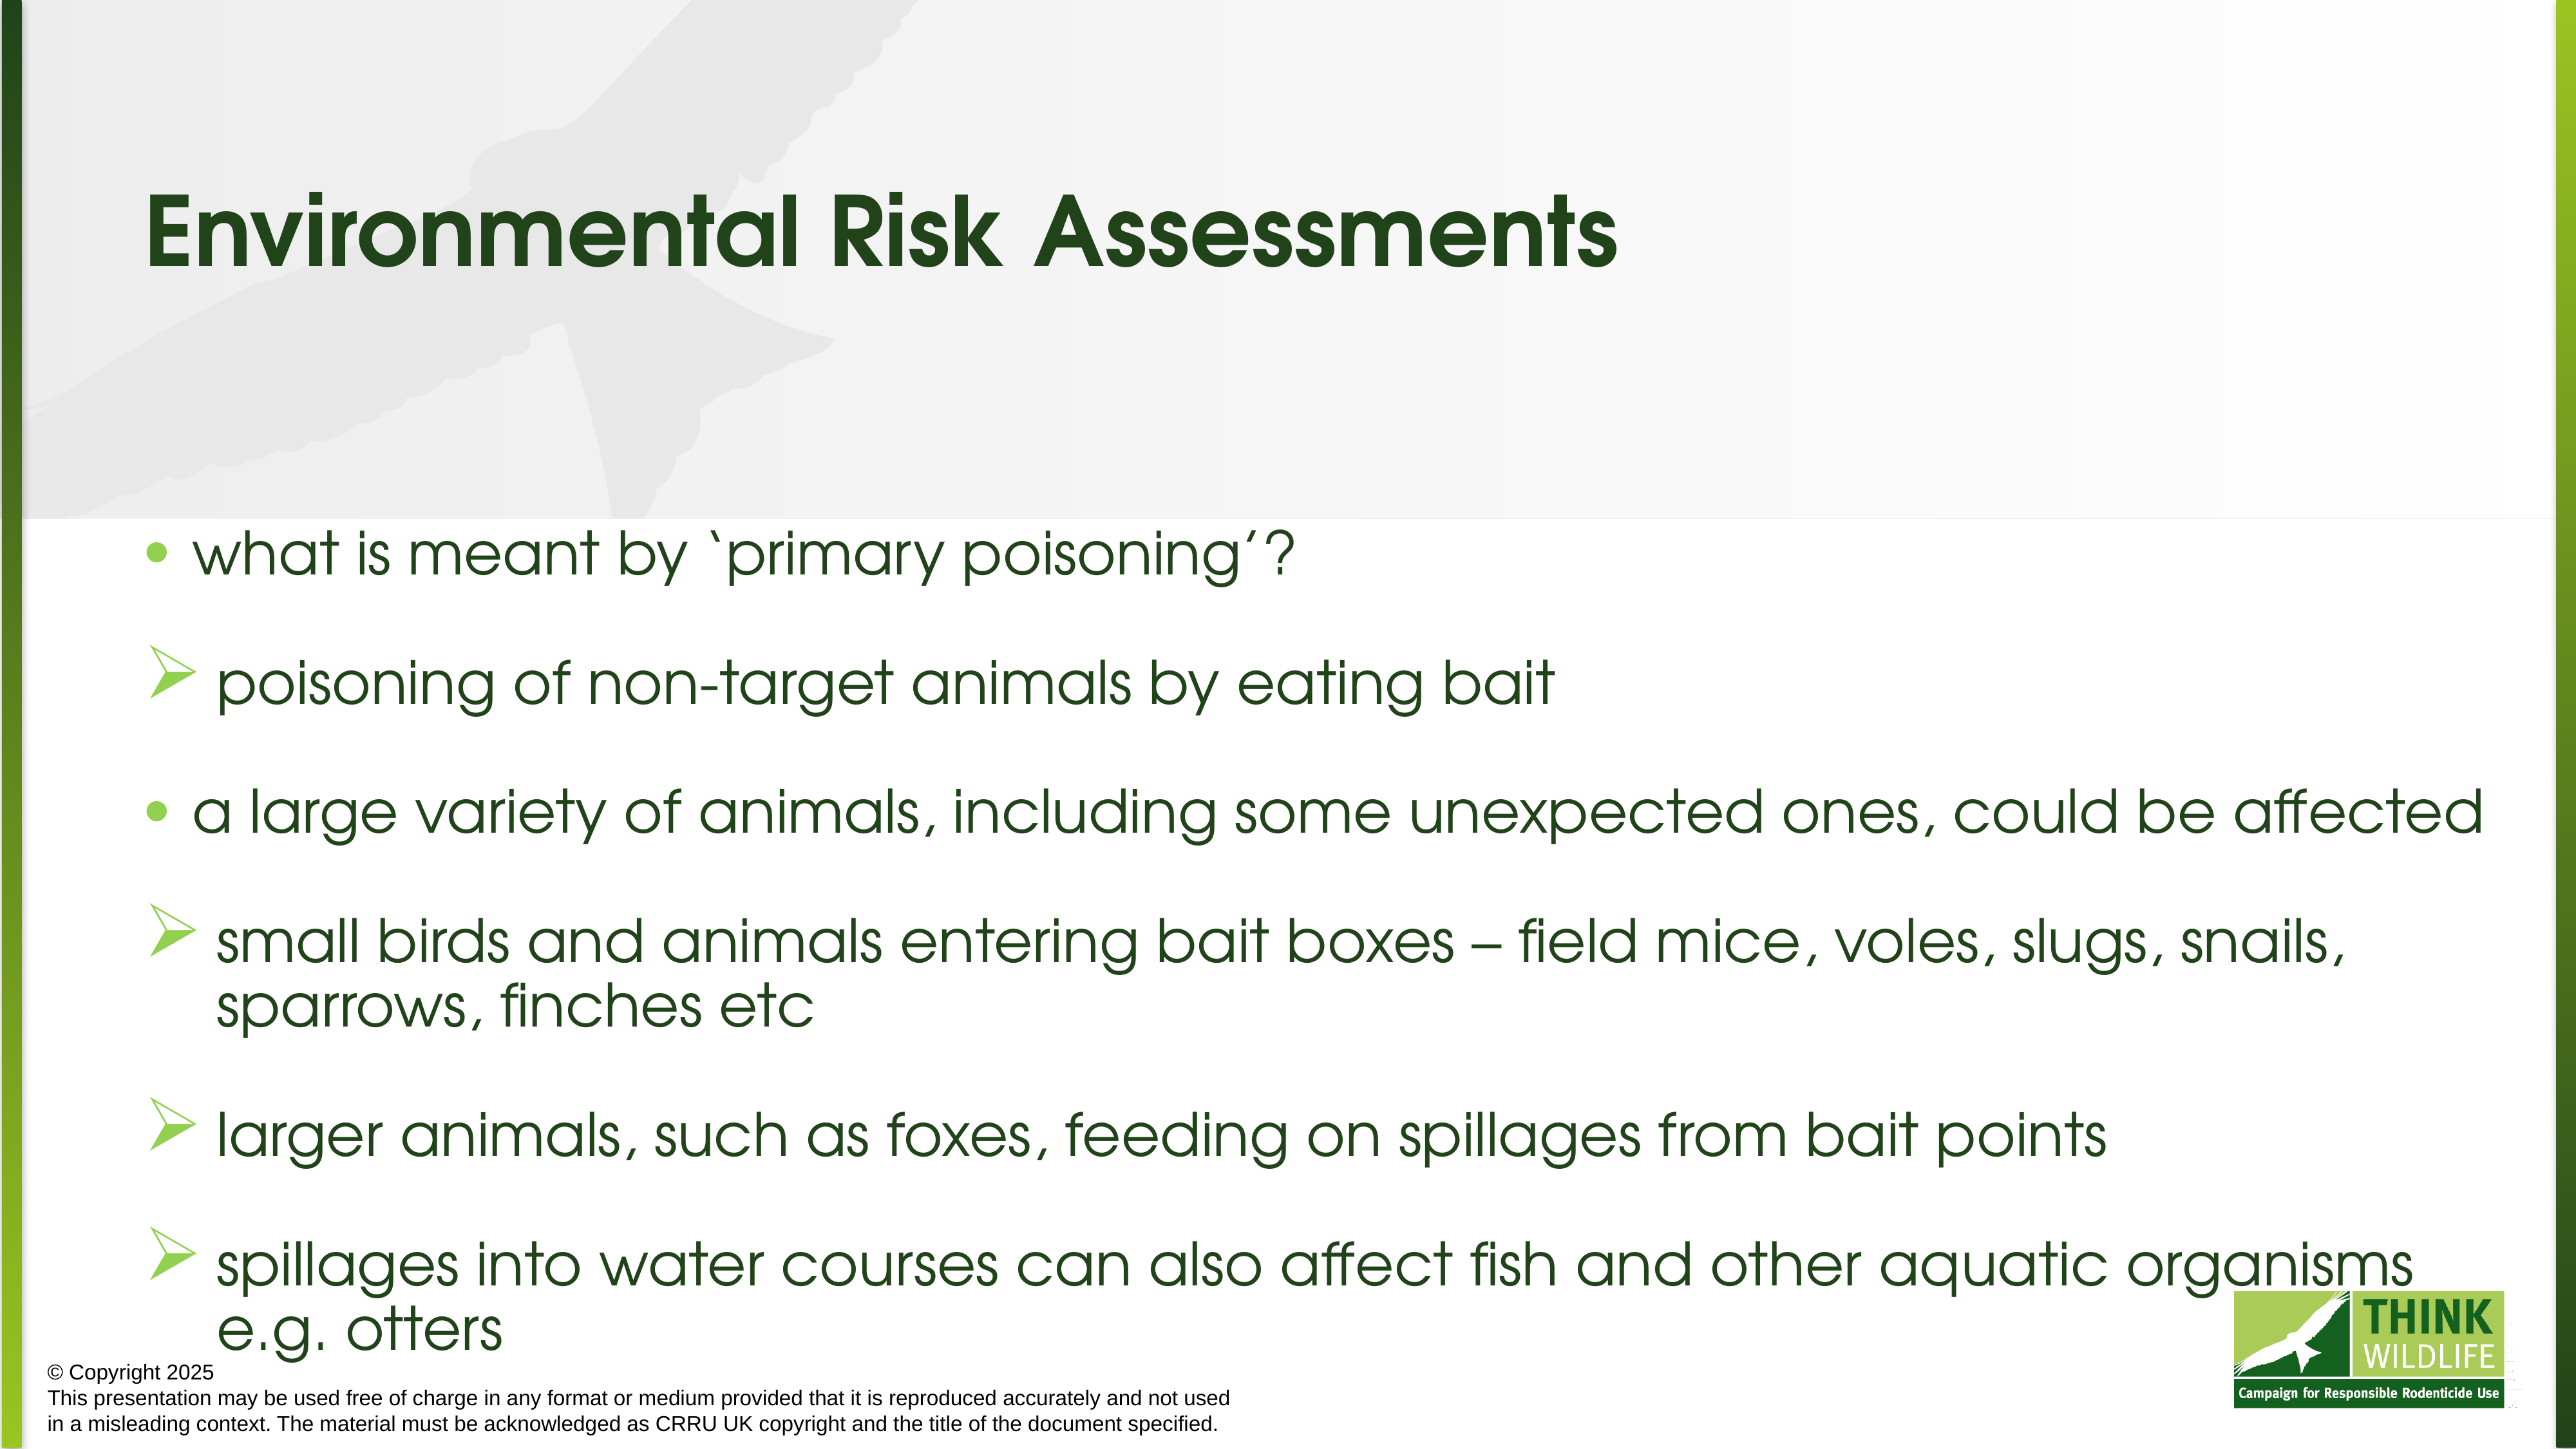

Environmental Risk Assessments
what is meant by ‘primary poisoning’?

poisoning of non-target animals by eating bait

a large variety of animals, including some unexpected ones, could be affected

small birds and animals entering bait boxes – field mice, voles, slugs, snails, sparrows, finches etc

larger animals, such as foxes, feeding on spillages from bait points

spillages into water courses can also affect fish and other aquatic organisms e.g. otters
© Copyright 2025
This presentation may be used free of charge in any format or medium provided that it is reproduced accurately and not used
in a misleading context. The material must be acknowledged as CRRU UK copyright and the title of the document specified.